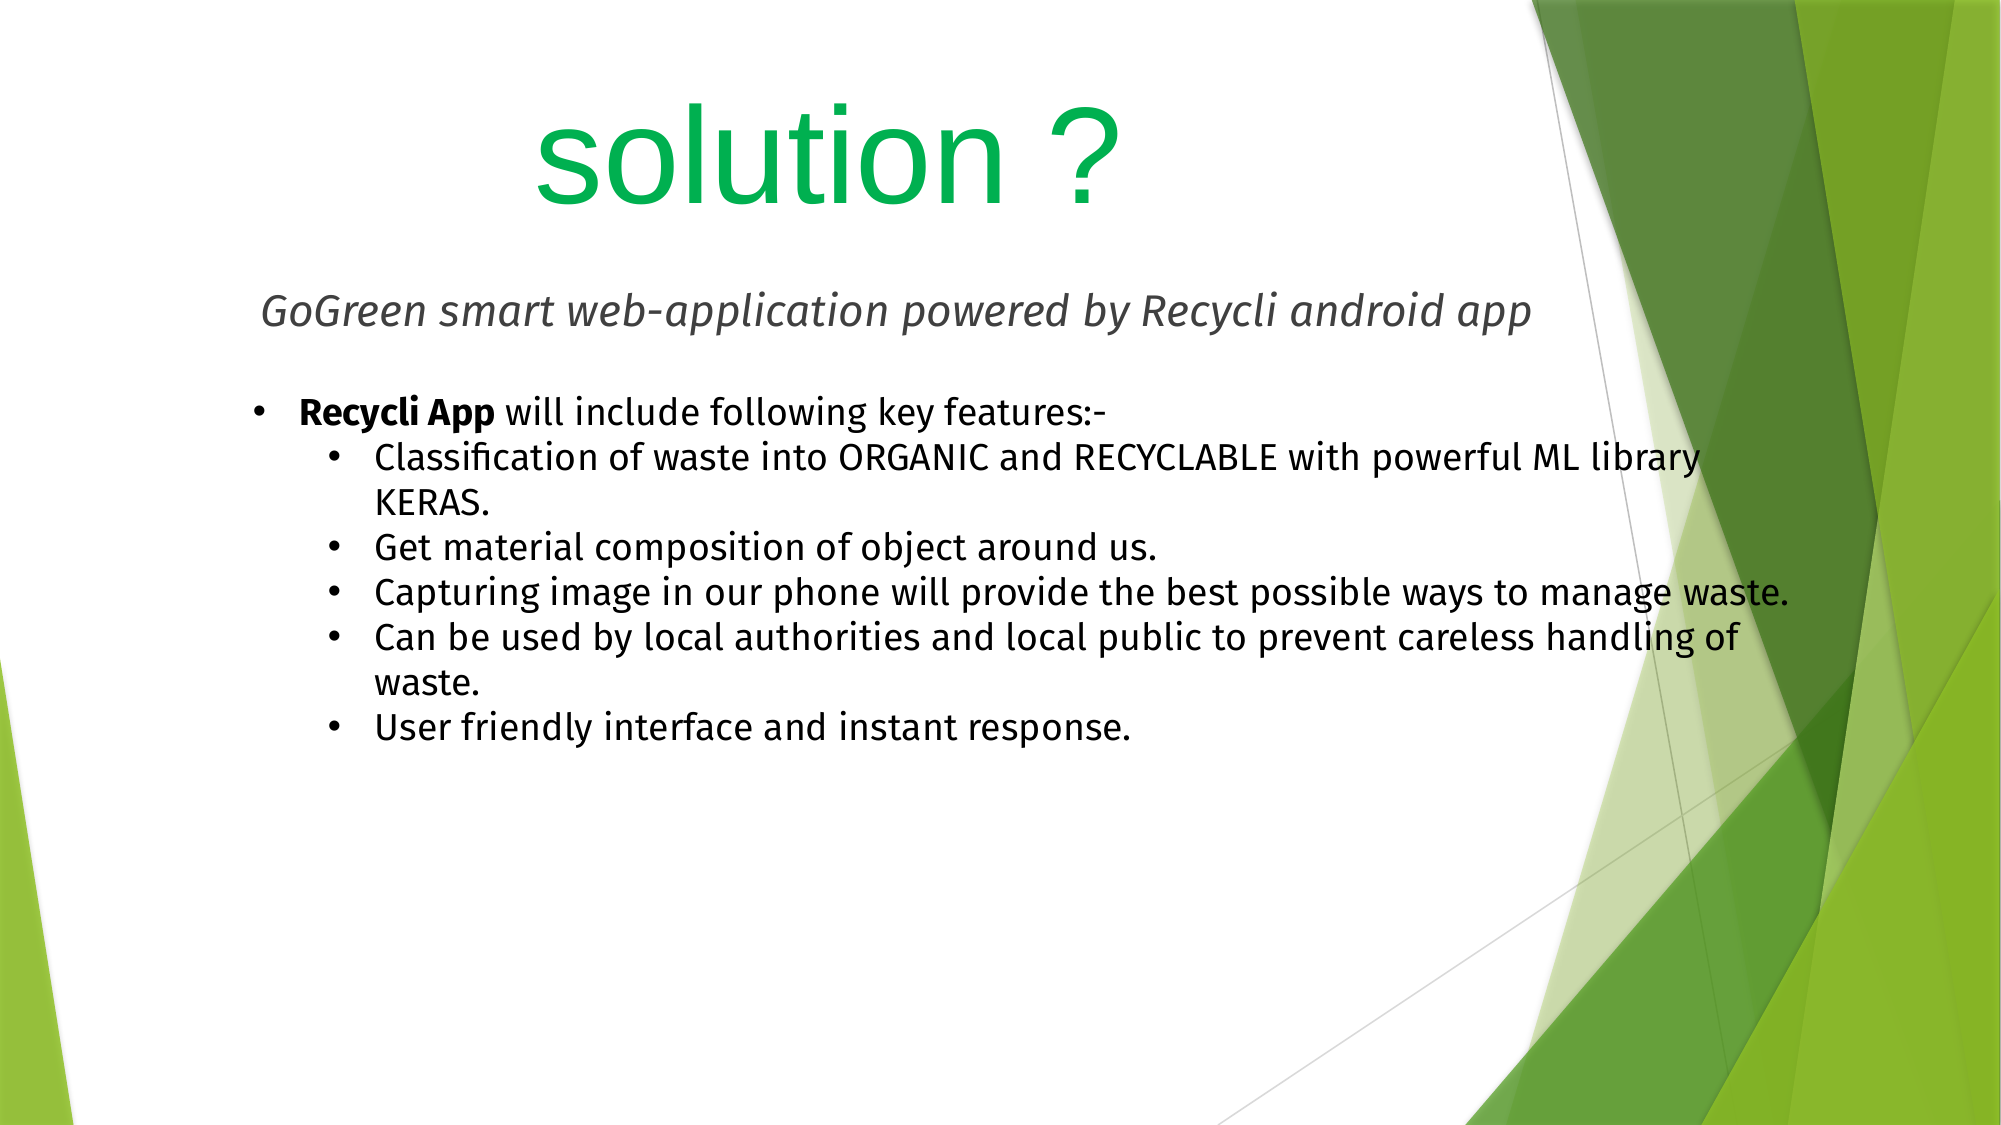

# solution ?
 GoGreen smart web-application powered by Recycli android app

Recycli App will include following key features:-
Classification of waste into ORGANIC and RECYCLABLE with powerful ML library KERAS.
Get material composition of object around us.
Capturing image in our phone will provide the best possible ways to manage waste.
Can be used by local authorities and local public to prevent careless handling of waste.
User friendly interface and instant response.